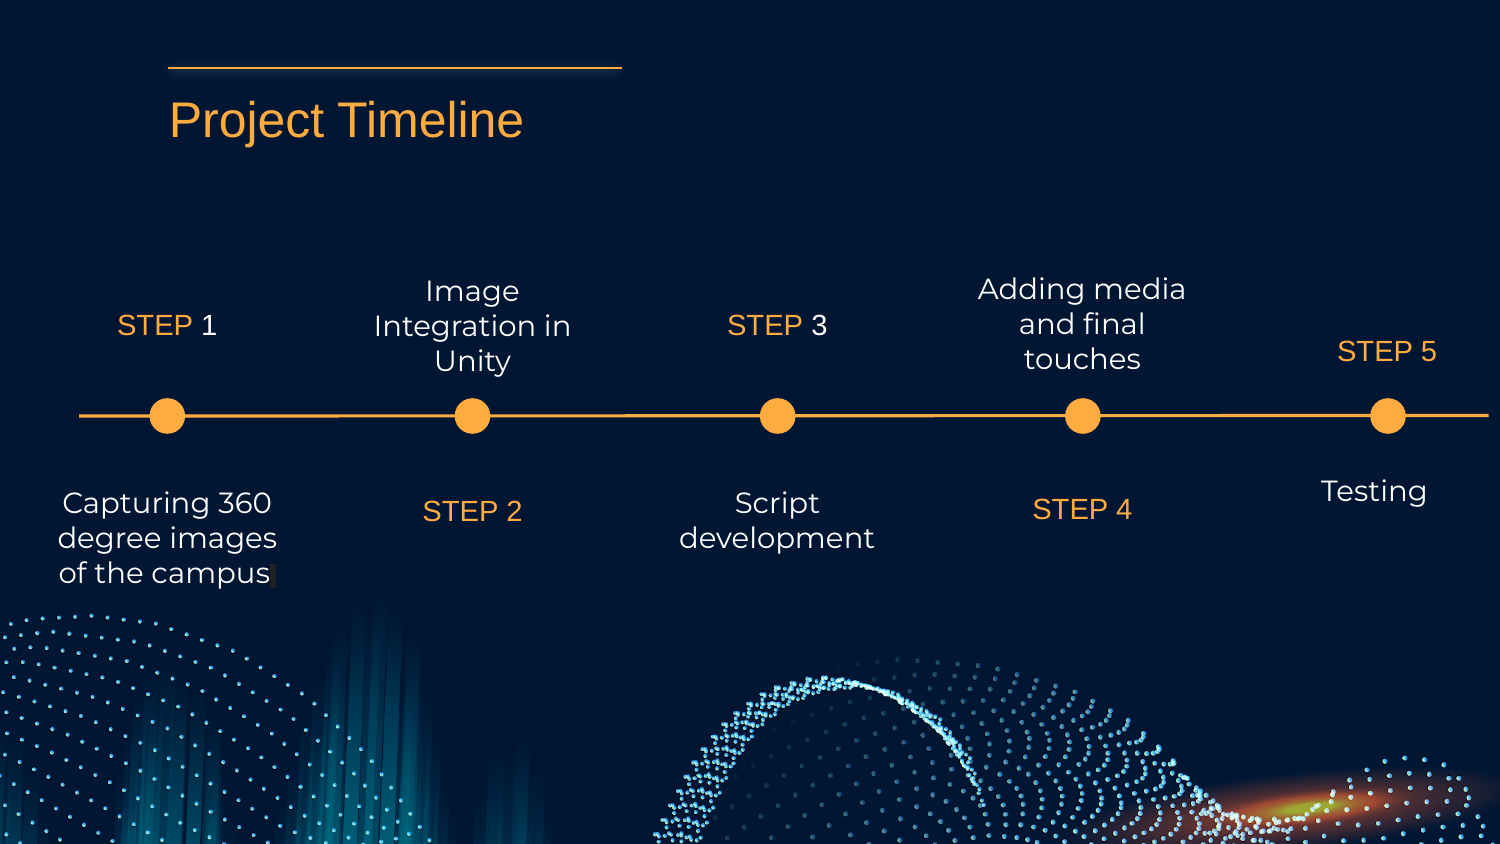

# Project Timeline
Adding media and final touches
Image Integration in Unity
STEP 1
STEP 3
STEP 5

Testing
Capturing 360 degree images of the campus
Script development
STEP 4
STEP 2